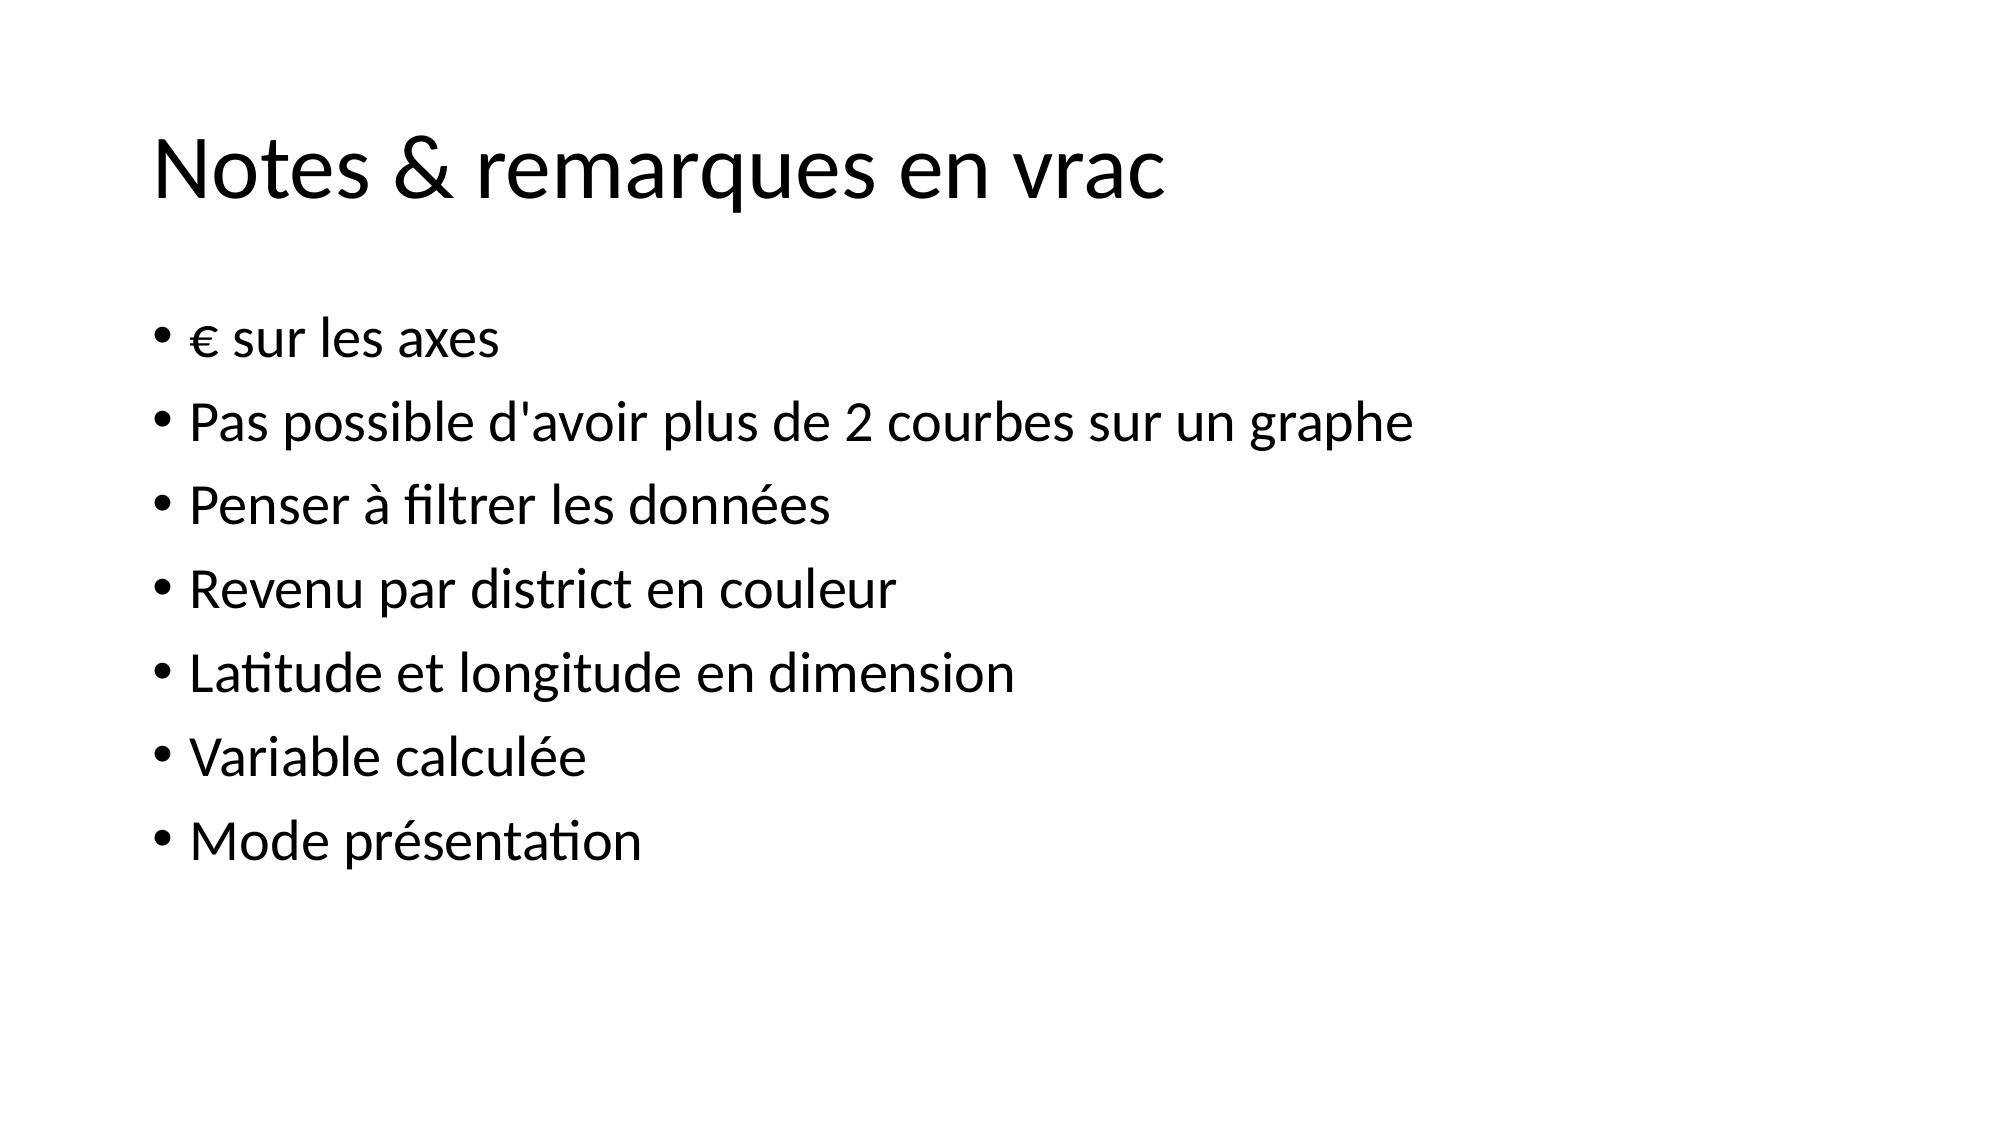

# Notes & remarques en vrac
€ sur les axes
Pas possible d'avoir plus de 2 courbes sur un graphe
Penser à filtrer les données
Revenu par district en couleur
Latitude et longitude en dimension
Variable calculée
Mode présentation